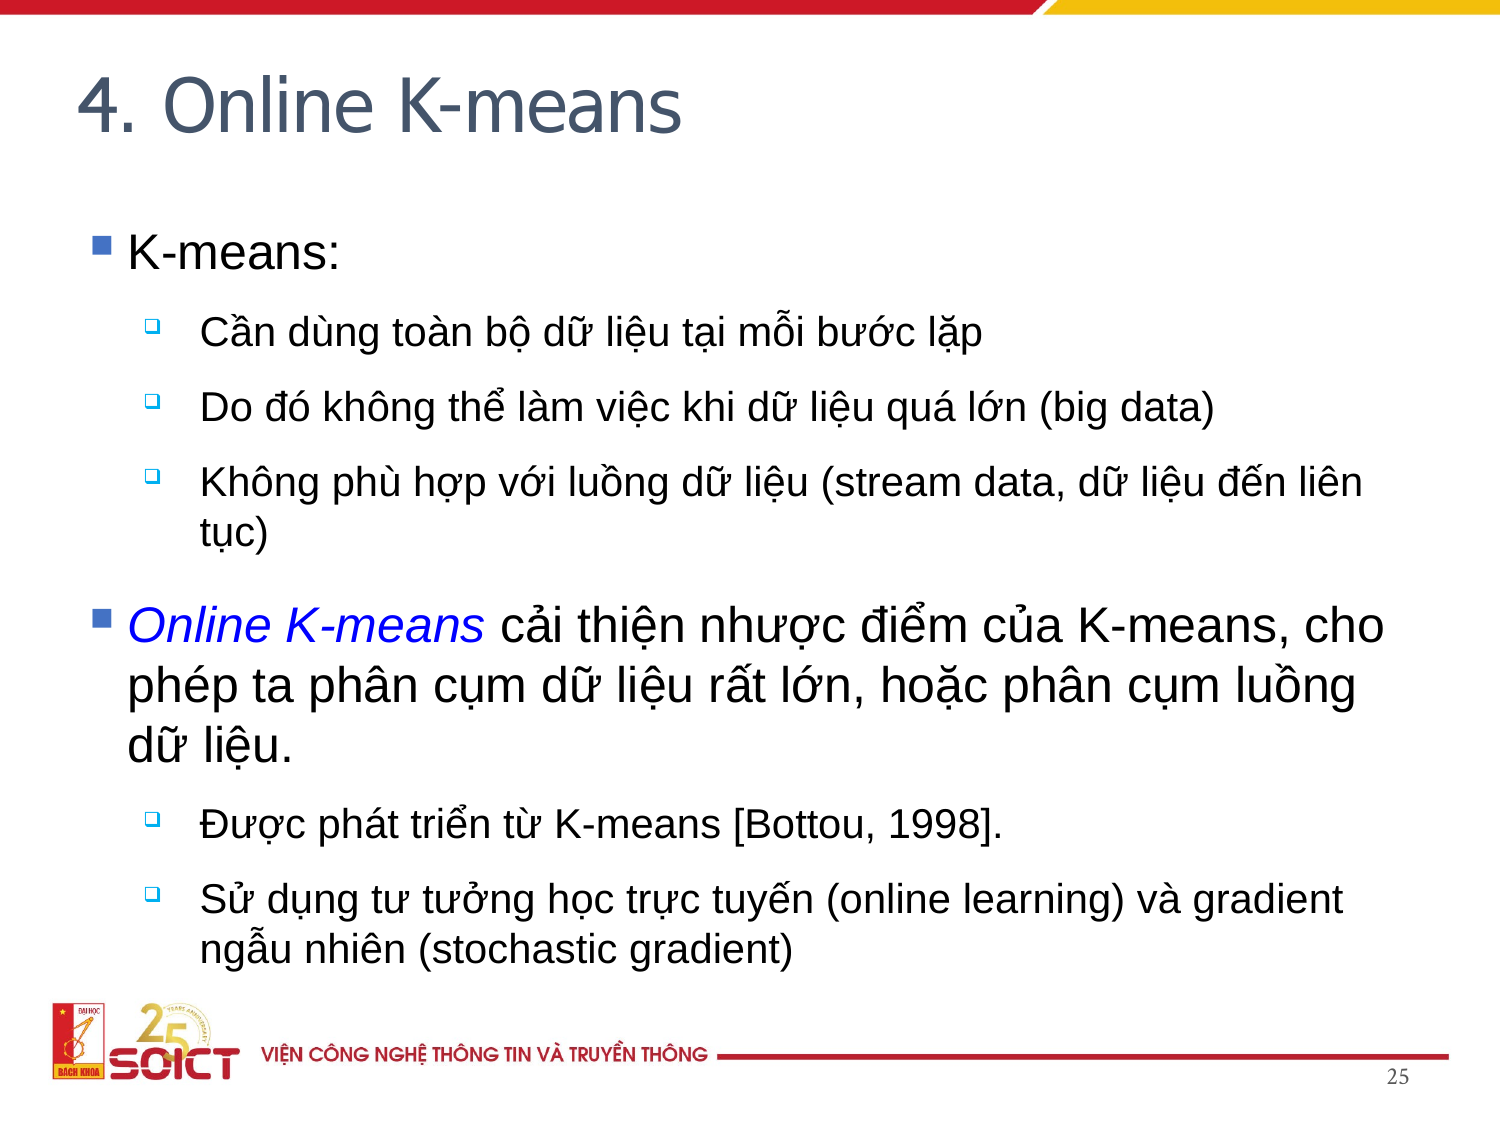

4. Online K-means
K-means:
Cần dùng toàn bộ dữ liệu tại mỗi bước lặp
Do đó không thể làm việc khi dữ liệu quá lớn (big data)
Không phù hợp với luồng dữ liệu (stream data, dữ liệu đến liên tục)
Online K-means cải thiện nhược điểm của K-means, cho phép ta phân cụm dữ liệu rất lớn, hoặc phân cụm luồng dữ liệu.
Được phát triển từ K-means [Bottou, 1998].
Sử dụng tư tưởng học trực tuyến (online learning) và gradient ngẫu nhiên (stochastic gradient)
25